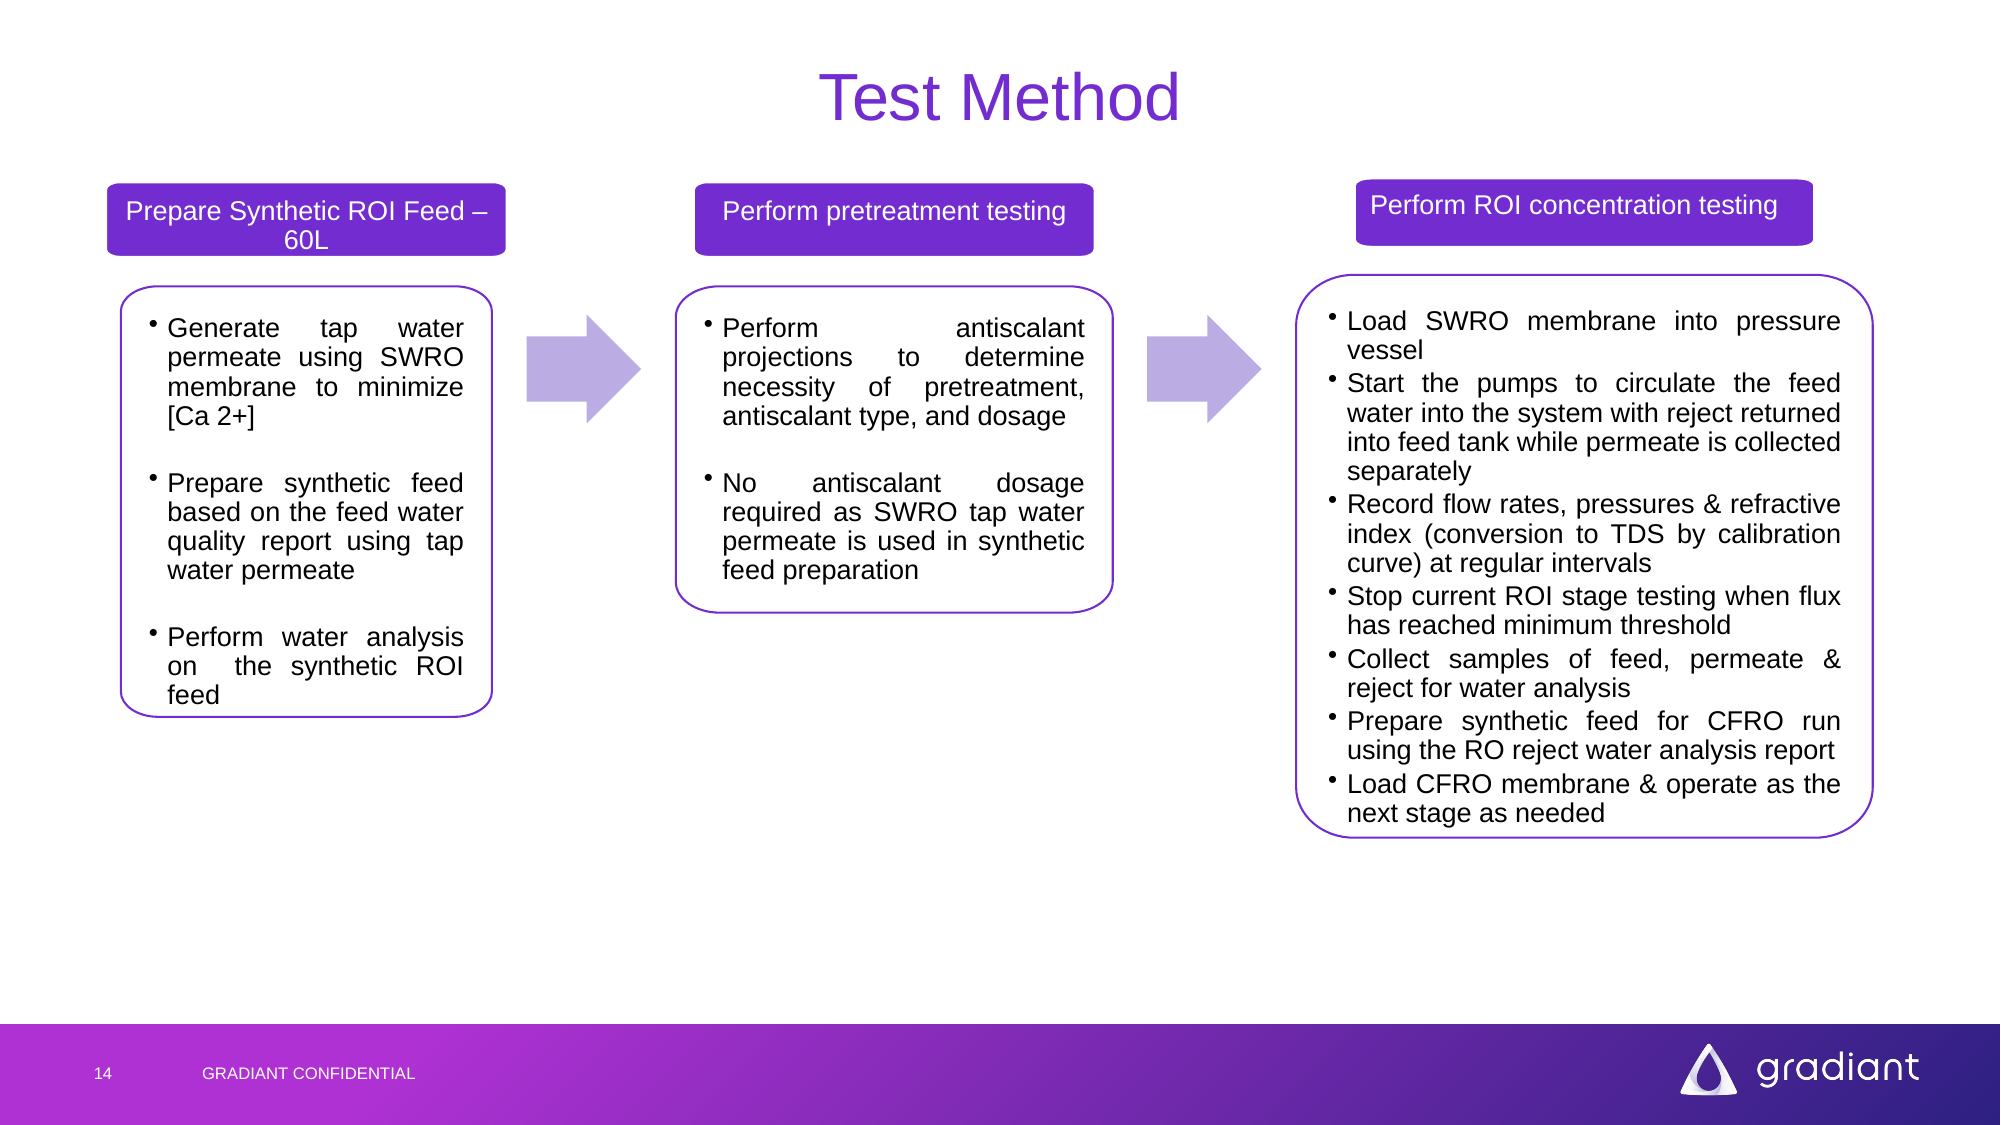

# Test Method
Perform ROI concentration testing
Prepare Synthetic ROI Feed – 60L
Perform pretreatment testing
Load SWRO membrane into pressure vessel
Start the pumps to circulate the feed water into the system with reject returned into feed tank while permeate is collected separately
Record flow rates, pressures & refractive index (conversion to TDS by calibration curve) at regular intervals
Stop current ROI stage testing when flux has reached minimum threshold
Collect samples of feed, permeate & reject for water analysis
Prepare synthetic feed for CFRO run using the RO reject water analysis report
Load CFRO membrane & operate as the next stage as needed

Perform antiscalant projections to determine necessity of pretreatment, antiscalant type, and dosage

No antiscalant dosage required as SWRO tap water permeate is used in synthetic feed preparation
Generate tap water permeate using SWRO membrane to minimize [Ca 2+]

Prepare synthetic feed based on the feed water quality report using tap water permeate

Perform water analysis on  the synthetic ROI feed

14
GRADIANT CONFIDENTIAL